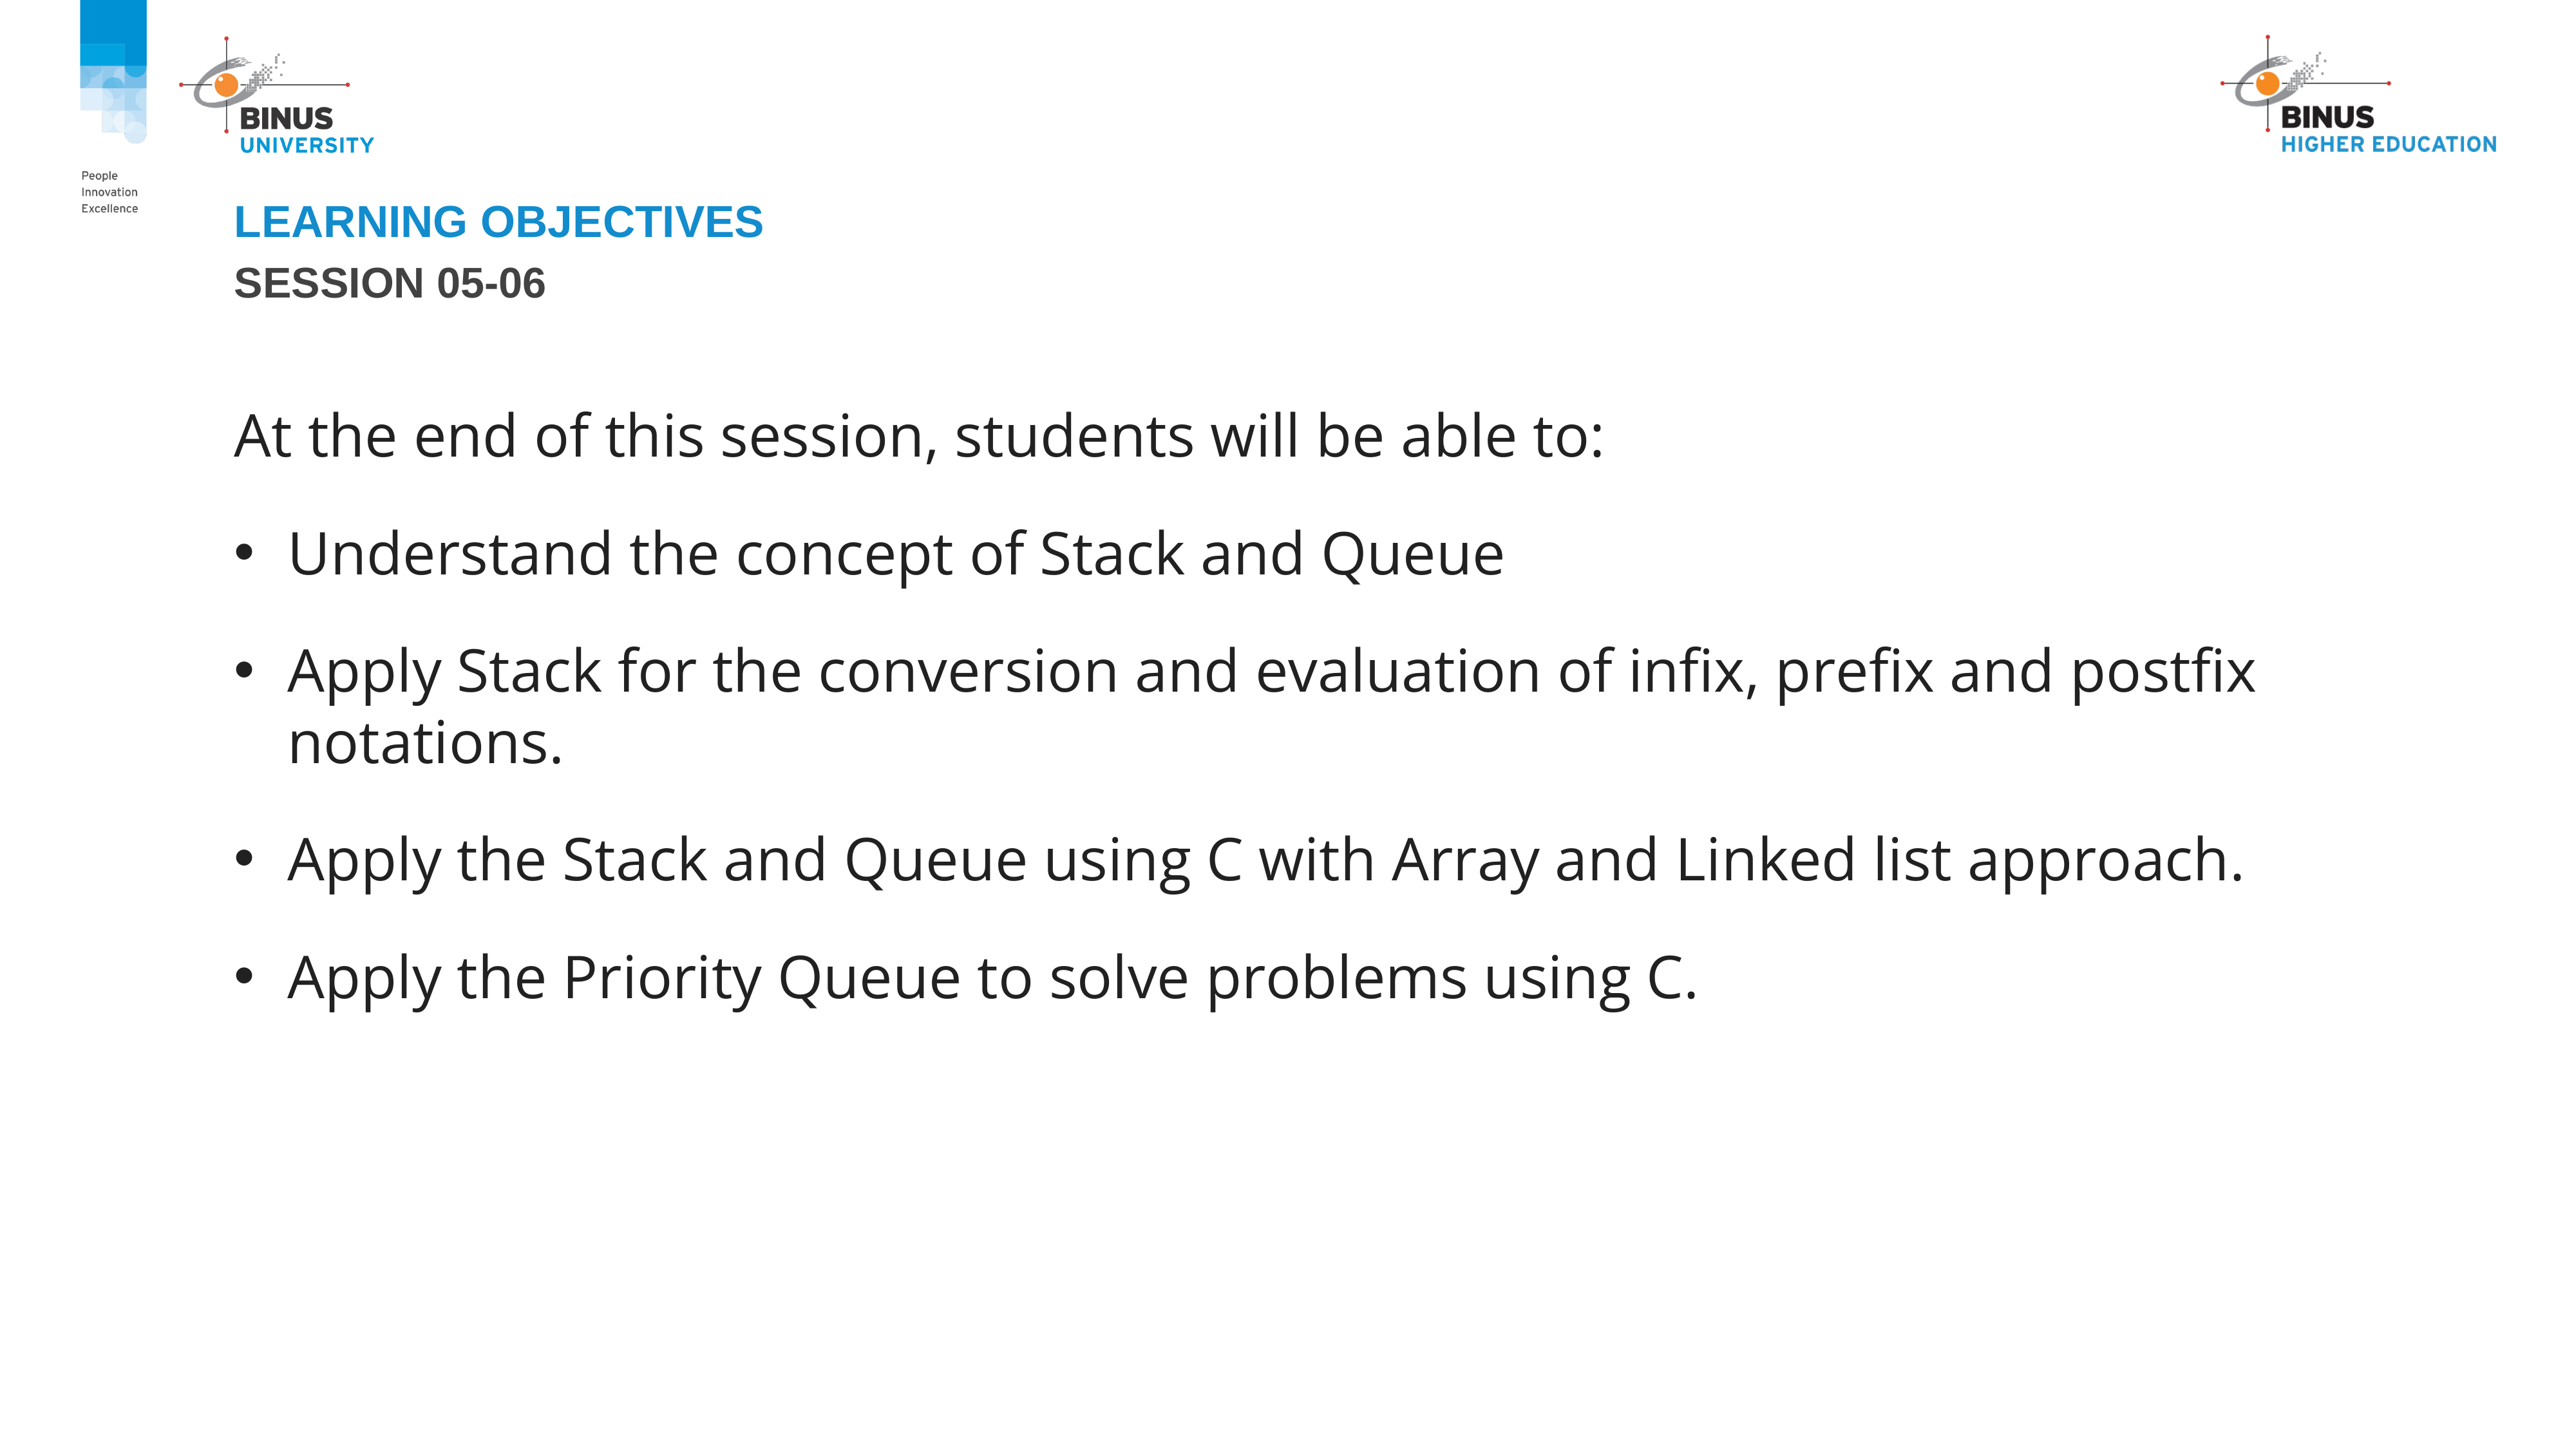

# LEARNING Objectives
Session 05-06

At the end of this session, students will be able to:
Understand the concept of Stack and Queue
Apply Stack for the conversion and evaluation of infix, prefix and postfix notations.
Apply the Stack and Queue using C with Array and Linked list approach.
Apply the Priority Queue to solve problems using C.